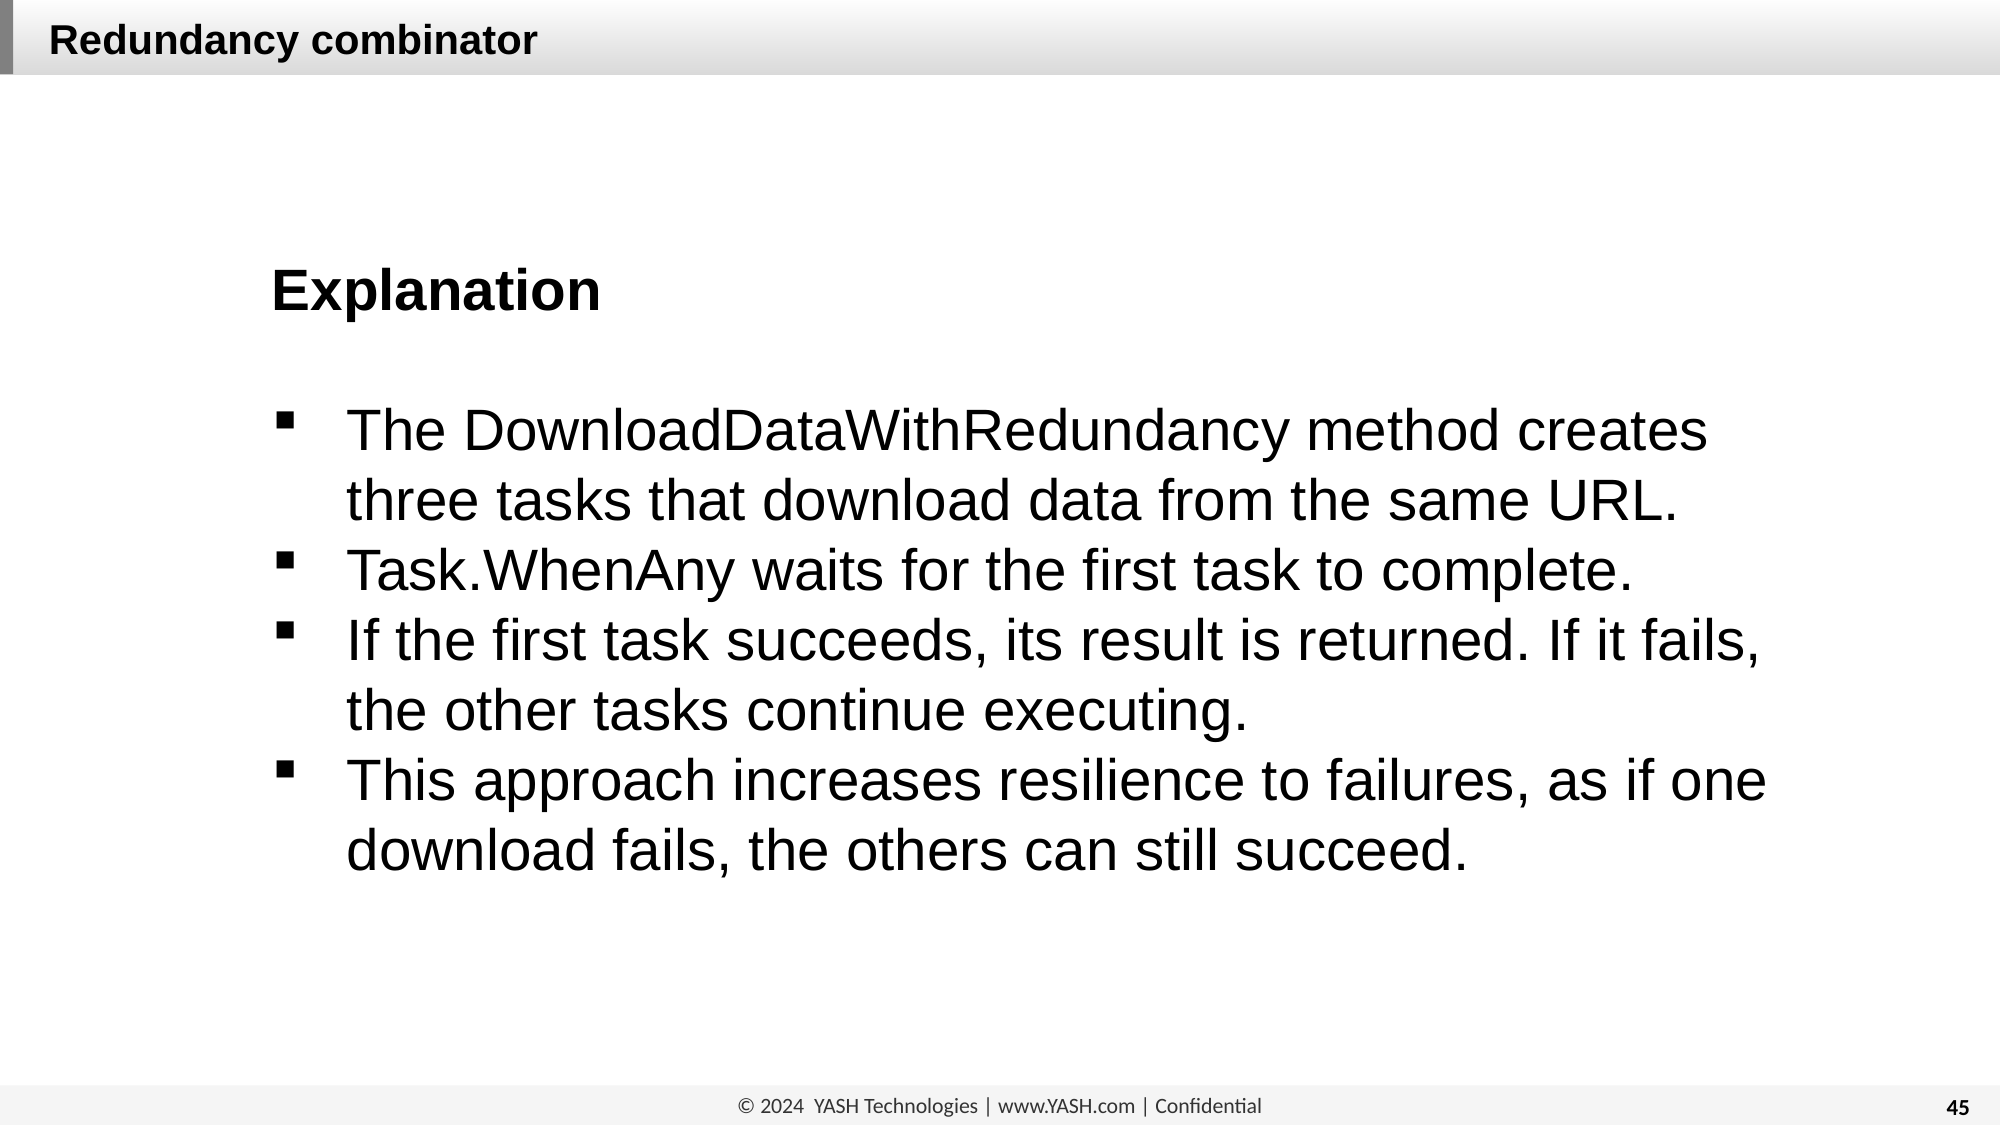

Redundancy combinator

Explanation

The DownloadDataWithRedundancy method creates three tasks that download data from the same URL.
Task.WhenAny waits for the first task to complete.
If the first task succeeds, its result is returned. If it fails, the other tasks continue executing.
This approach increases resilience to failures, as if one download fails, the others can still succeed.